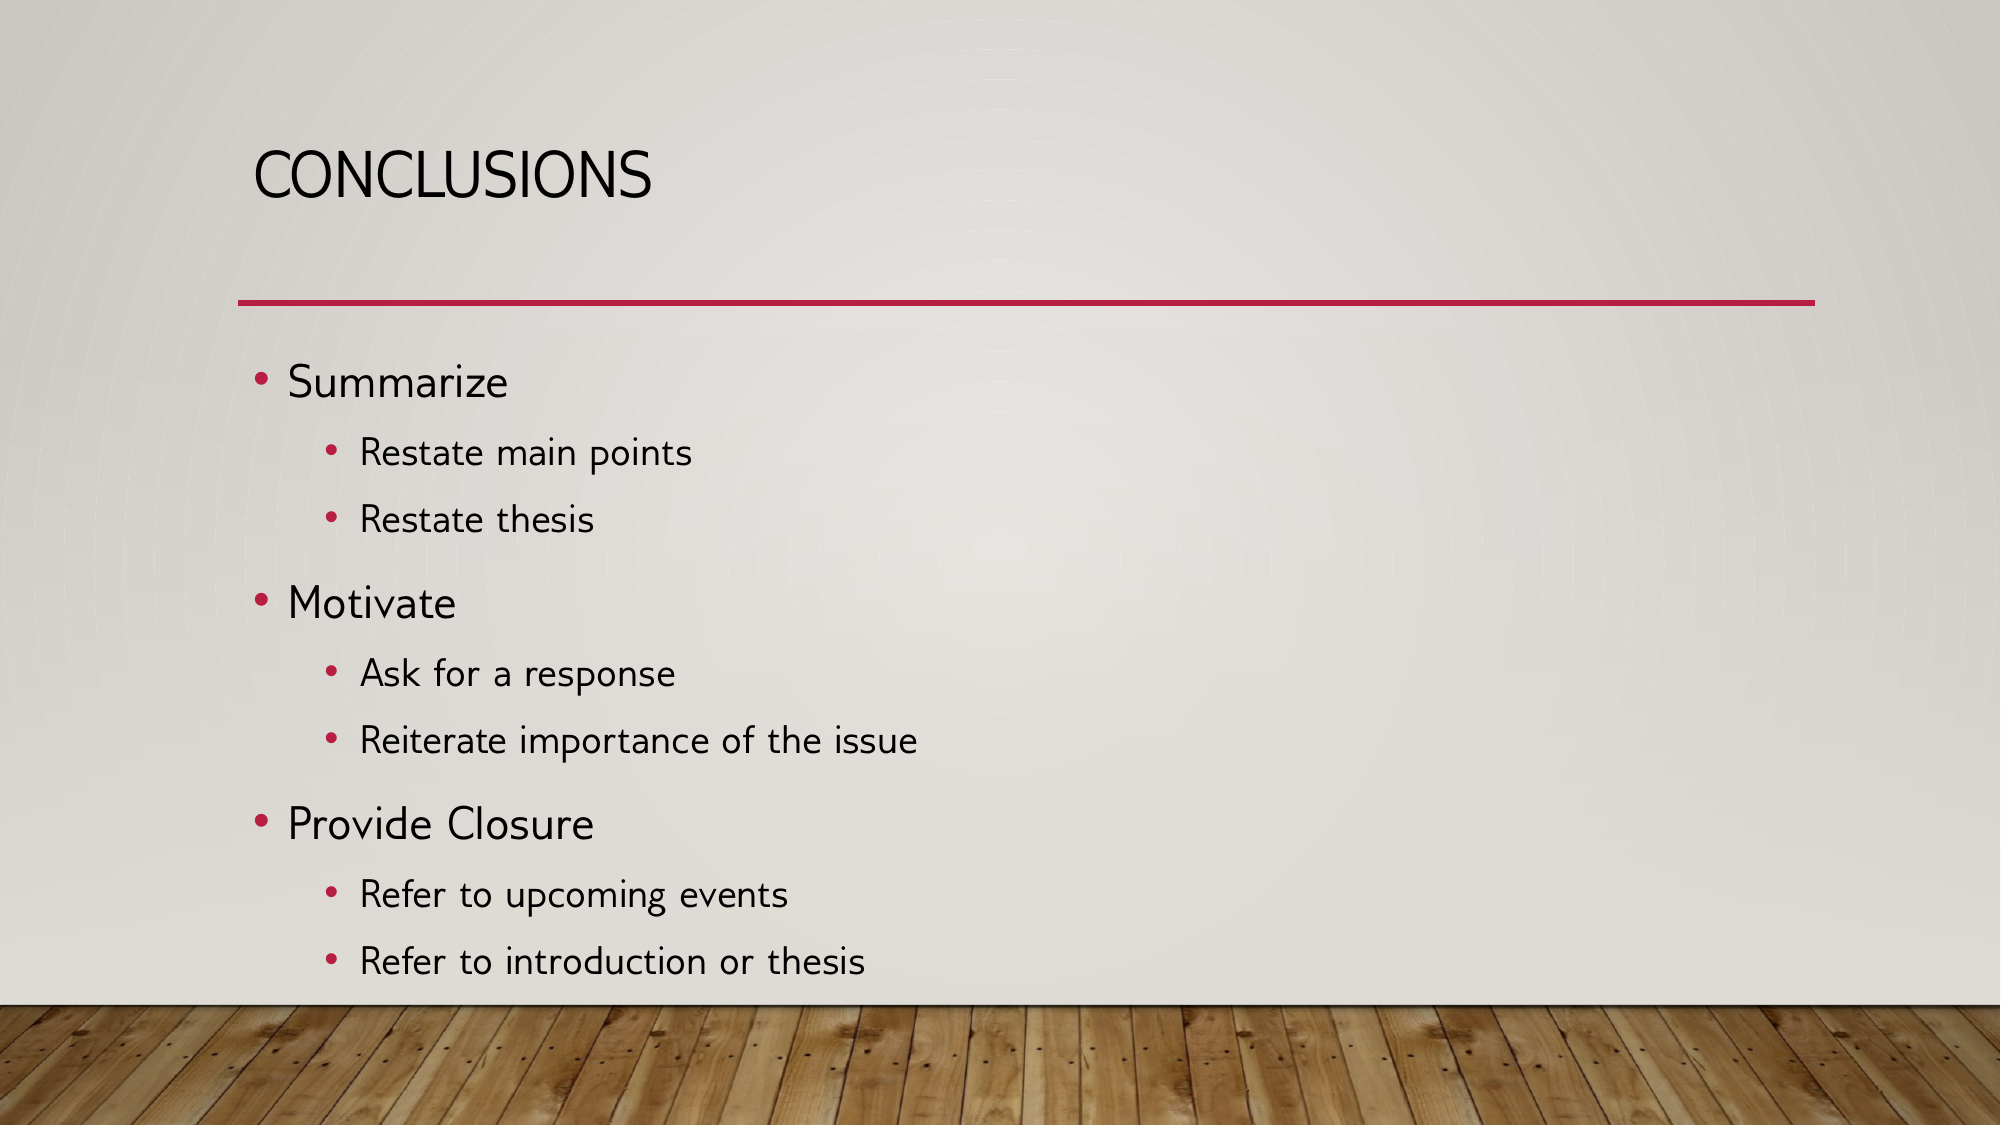

# Conclusions
Summarize
Restate main points
Restate thesis
Motivate
Ask for a response
Reiterate importance of the issue
Provide Closure
Refer to upcoming events
Refer to introduction or thesis